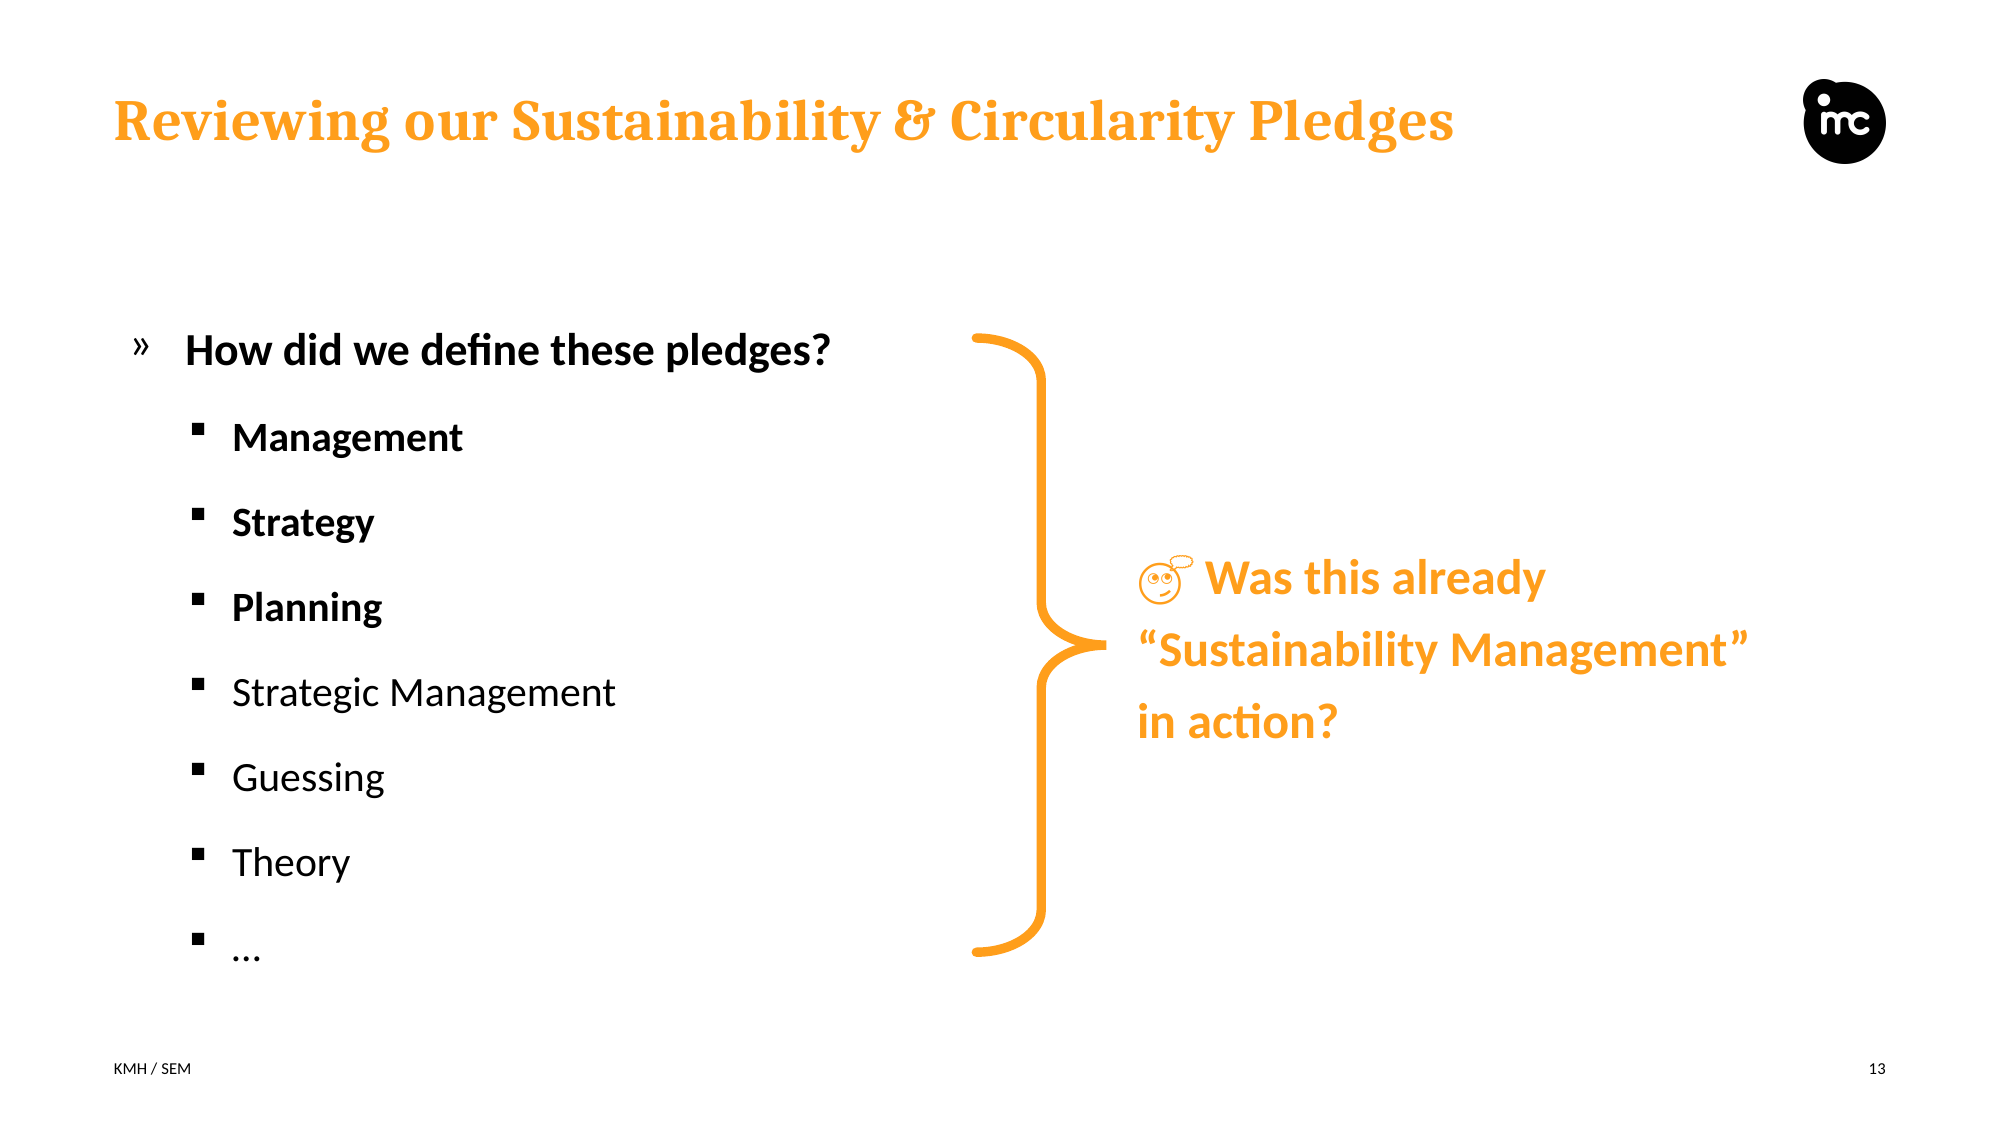

# Reviewing our Sustainability & Circularity Pledges
How did we define these pledges?
Management
Strategy
Planning
Strategic Management
Guessing
Theory
…

🤔 Was this already “Sustainability Management” in action?
KMH / SEM

13